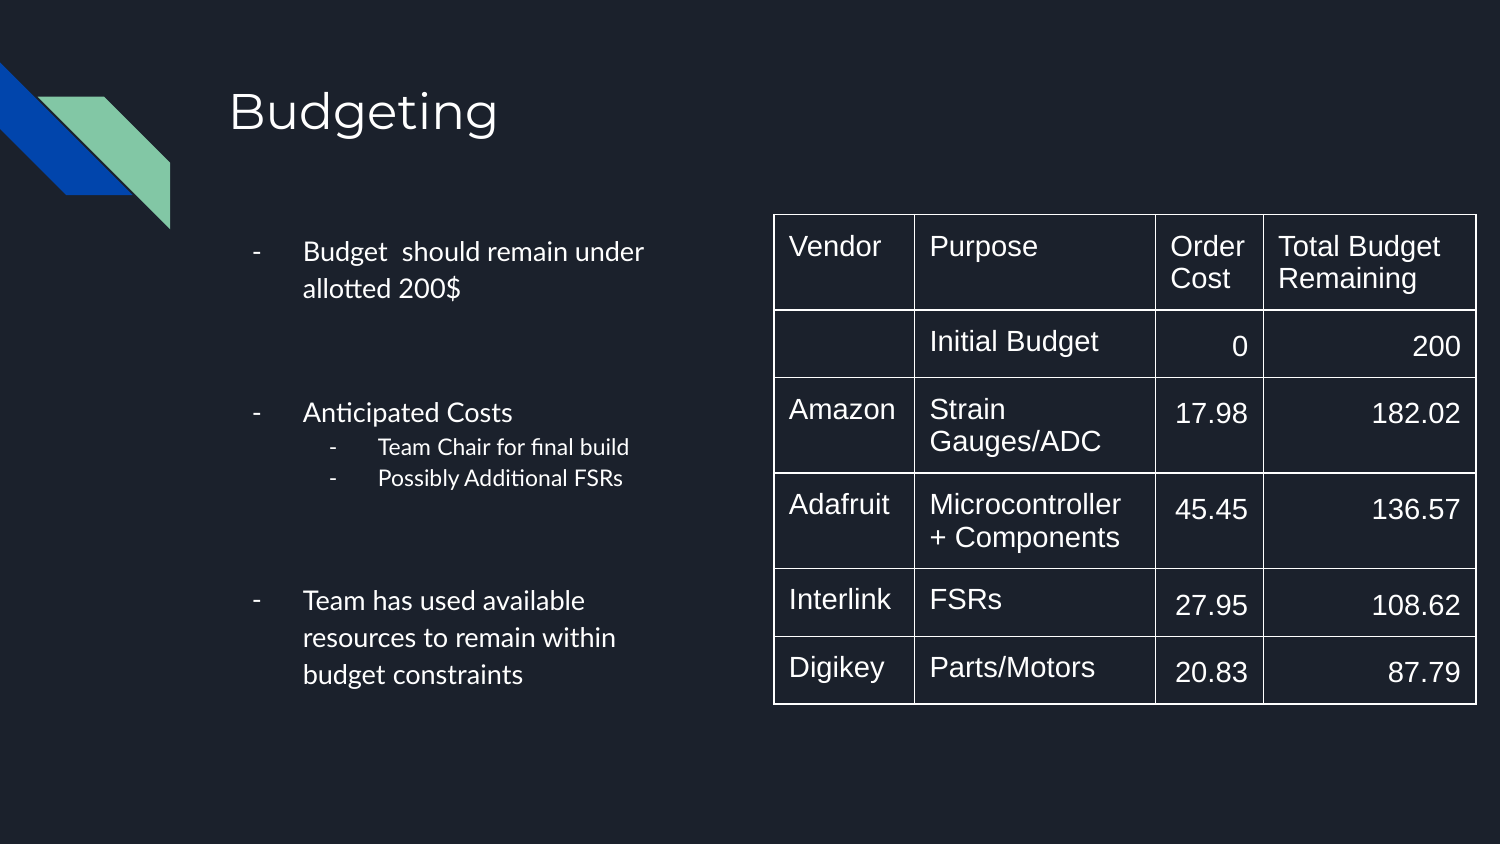

# Budgeting
Budget  should remain under allotted 200$

Anticipated Costs
Team Chair for final build
Possibly Additional FSRs

Team has used available resources to remain within budget constraints
| Vendor | Purpose | Order Cost | Total Budget Remaining |
| --- | --- | --- | --- |
|  | Initial Budget | 0 | 200 |
| Amazon | Strain Gauges/ADC | 17.98 | 182.02 |
| Adafruit | Microcontroller + Components | 45.45 | 136.57 |
| Interlink | FSRs | 27.95 | 108.62 |
| Digikey | Parts/Motors | 20.83 | 87.79 |